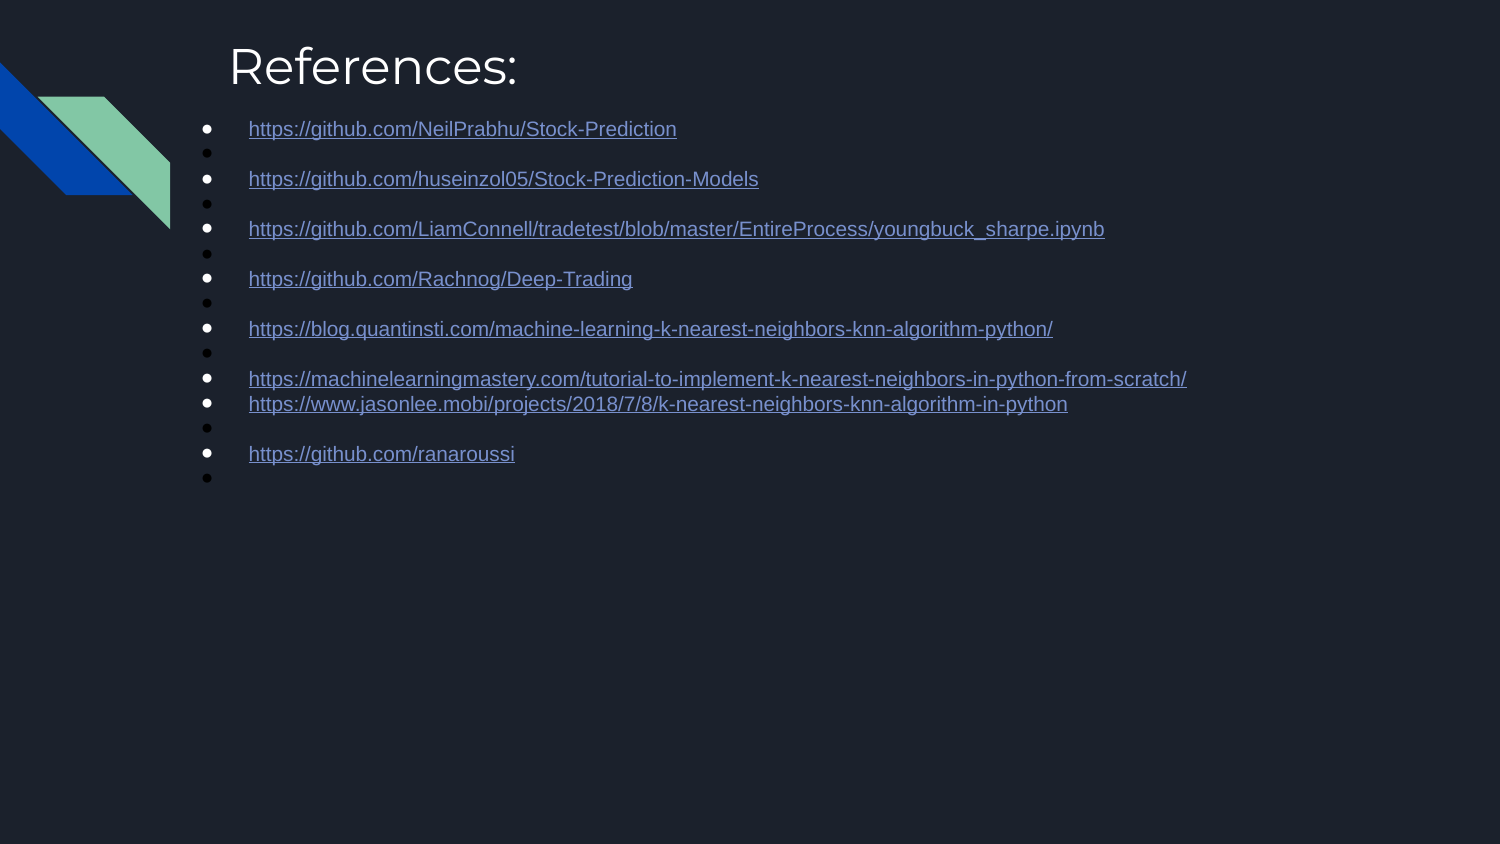

# References:
https://github.com/NeilPrabhu/Stock-Prediction

https://github.com/huseinzol05/Stock-Prediction-Models

https://github.com/LiamConnell/tradetest/blob/master/EntireProcess/youngbuck_sharpe.ipynb

https://github.com/Rachnog/Deep-Trading

https://blog.quantinsti.com/machine-learning-k-nearest-neighbors-knn-algorithm-python/

https://machinelearningmastery.com/tutorial-to-implement-k-nearest-neighbors-in-python-from-scratch/
https://www.jasonlee.mobi/projects/2018/7/8/k-nearest-neighbors-knn-algorithm-in-python

https://github.com/ranaroussi